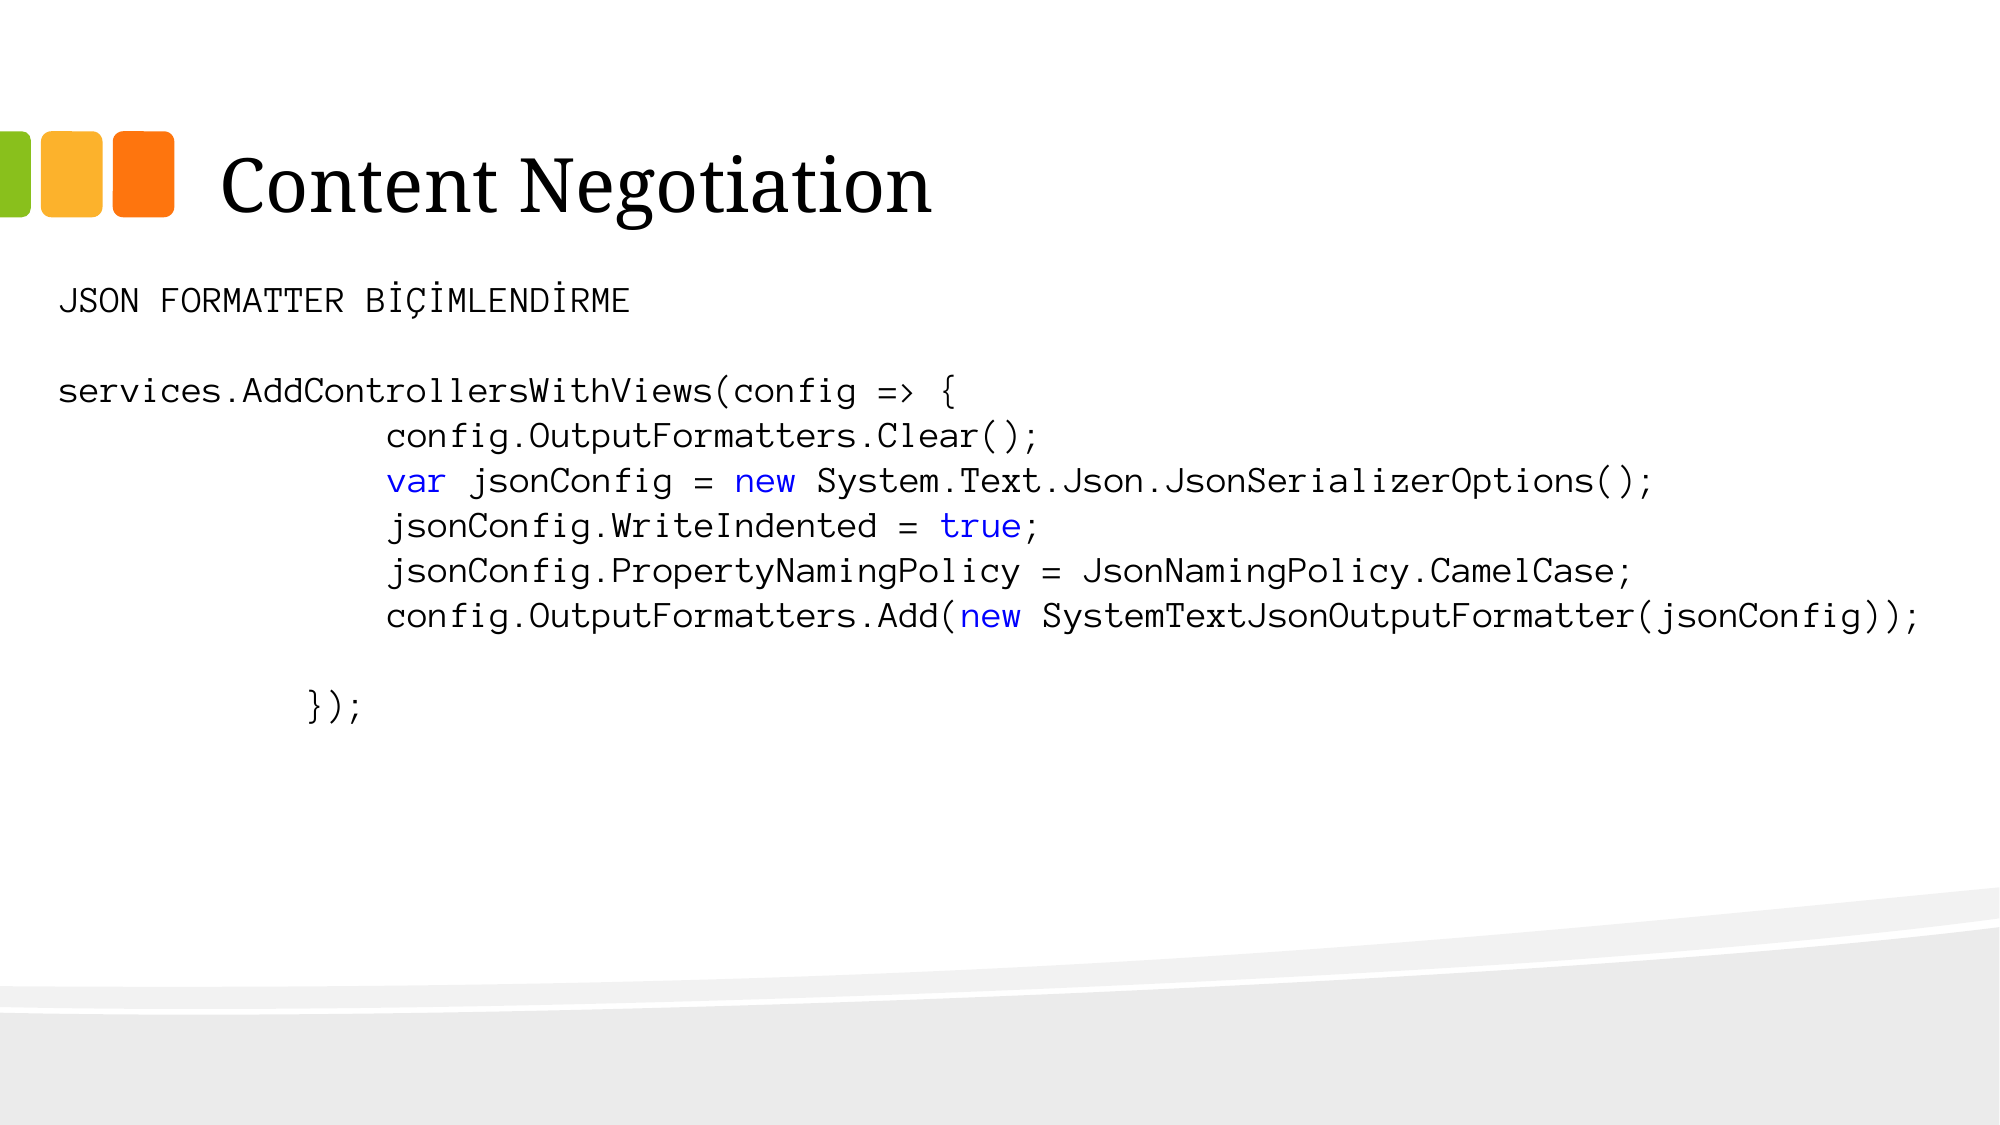

# Content Negotiation
JSON FORMATTER BİÇİMLENDİRME

services.AddControllersWithViews(config => {
                config.OutputFormatters.Clear();
                var jsonConfig = new System.Text.Json.JsonSerializerOptions();
                jsonConfig.WriteIndented = true;
                jsonConfig.PropertyNamingPolicy = JsonNamingPolicy.CamelCase;
                config.OutputFormatters.Add(new SystemTextJsonOutputFormatter(jsonConfig));

            });